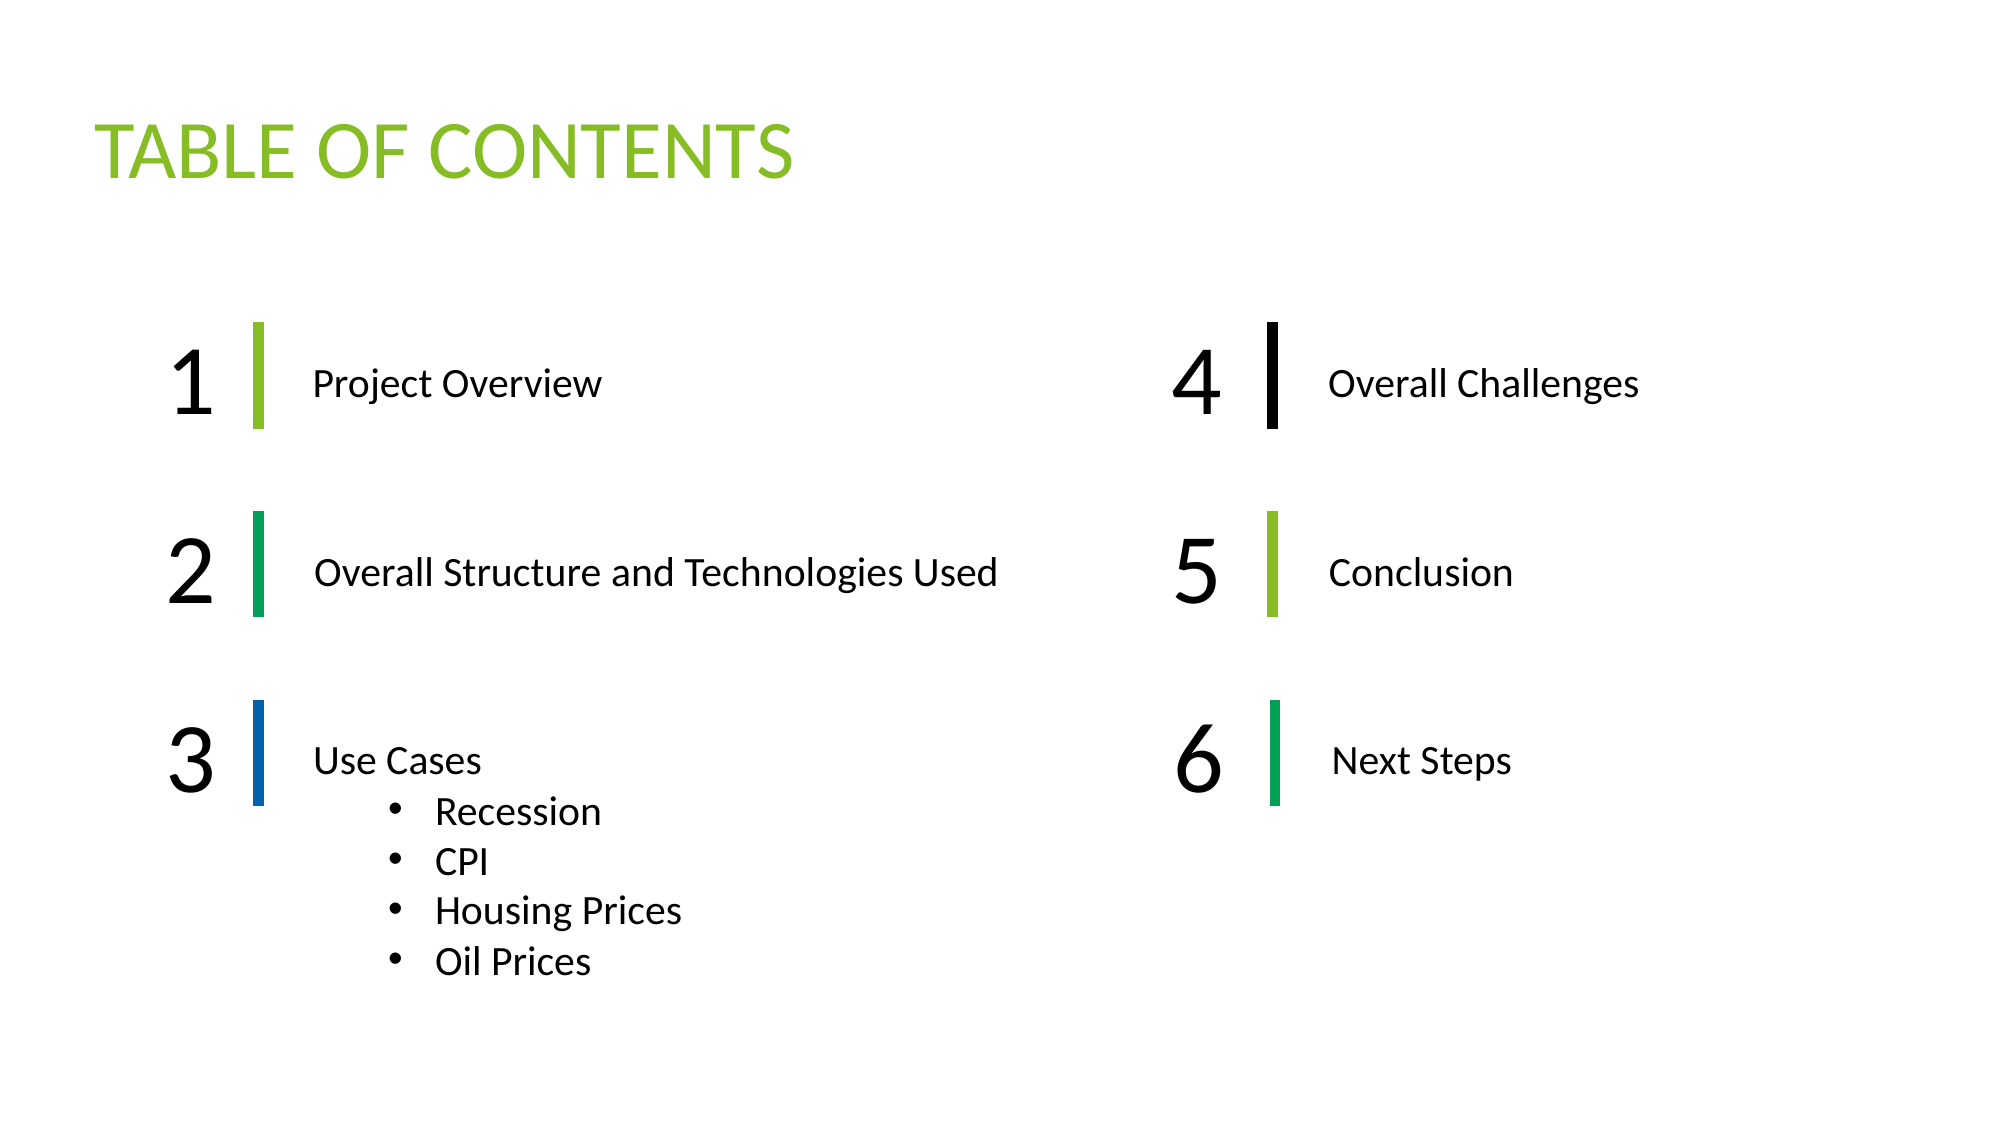

TABLE OF CONTENTS

4
Overall Challenges
1
Project Overview
2
Overall Structure and Technologies Used
5
Conclusion
3
Use Cases
Recession
CPI
Housing Prices
Oil Prices

6
Next Steps